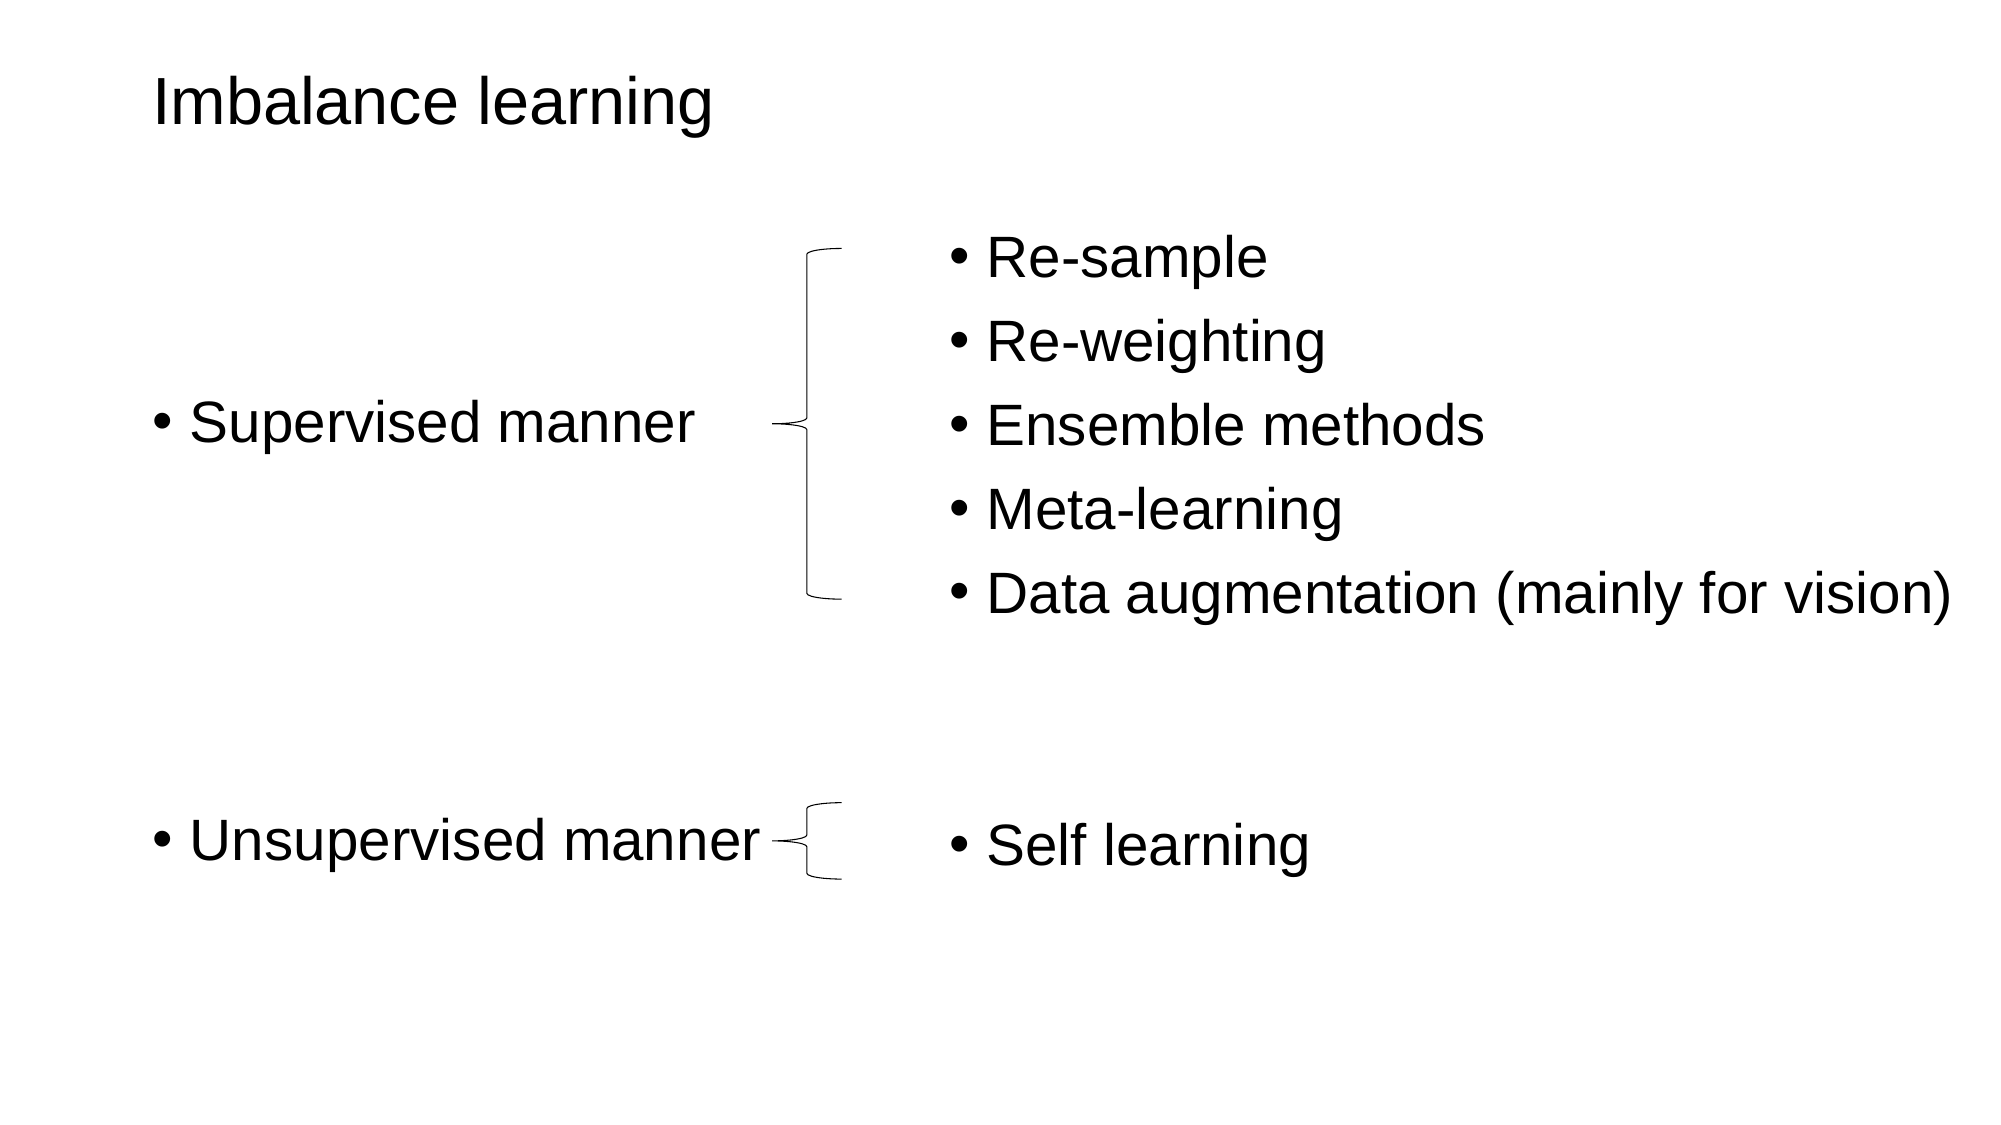

Imbalance learning
Re-sample
Re-weighting
Ensemble methods
Meta-learning
Data augmentation (mainly for vision)

# Supervised manner
Unsupervised manner

Self learning